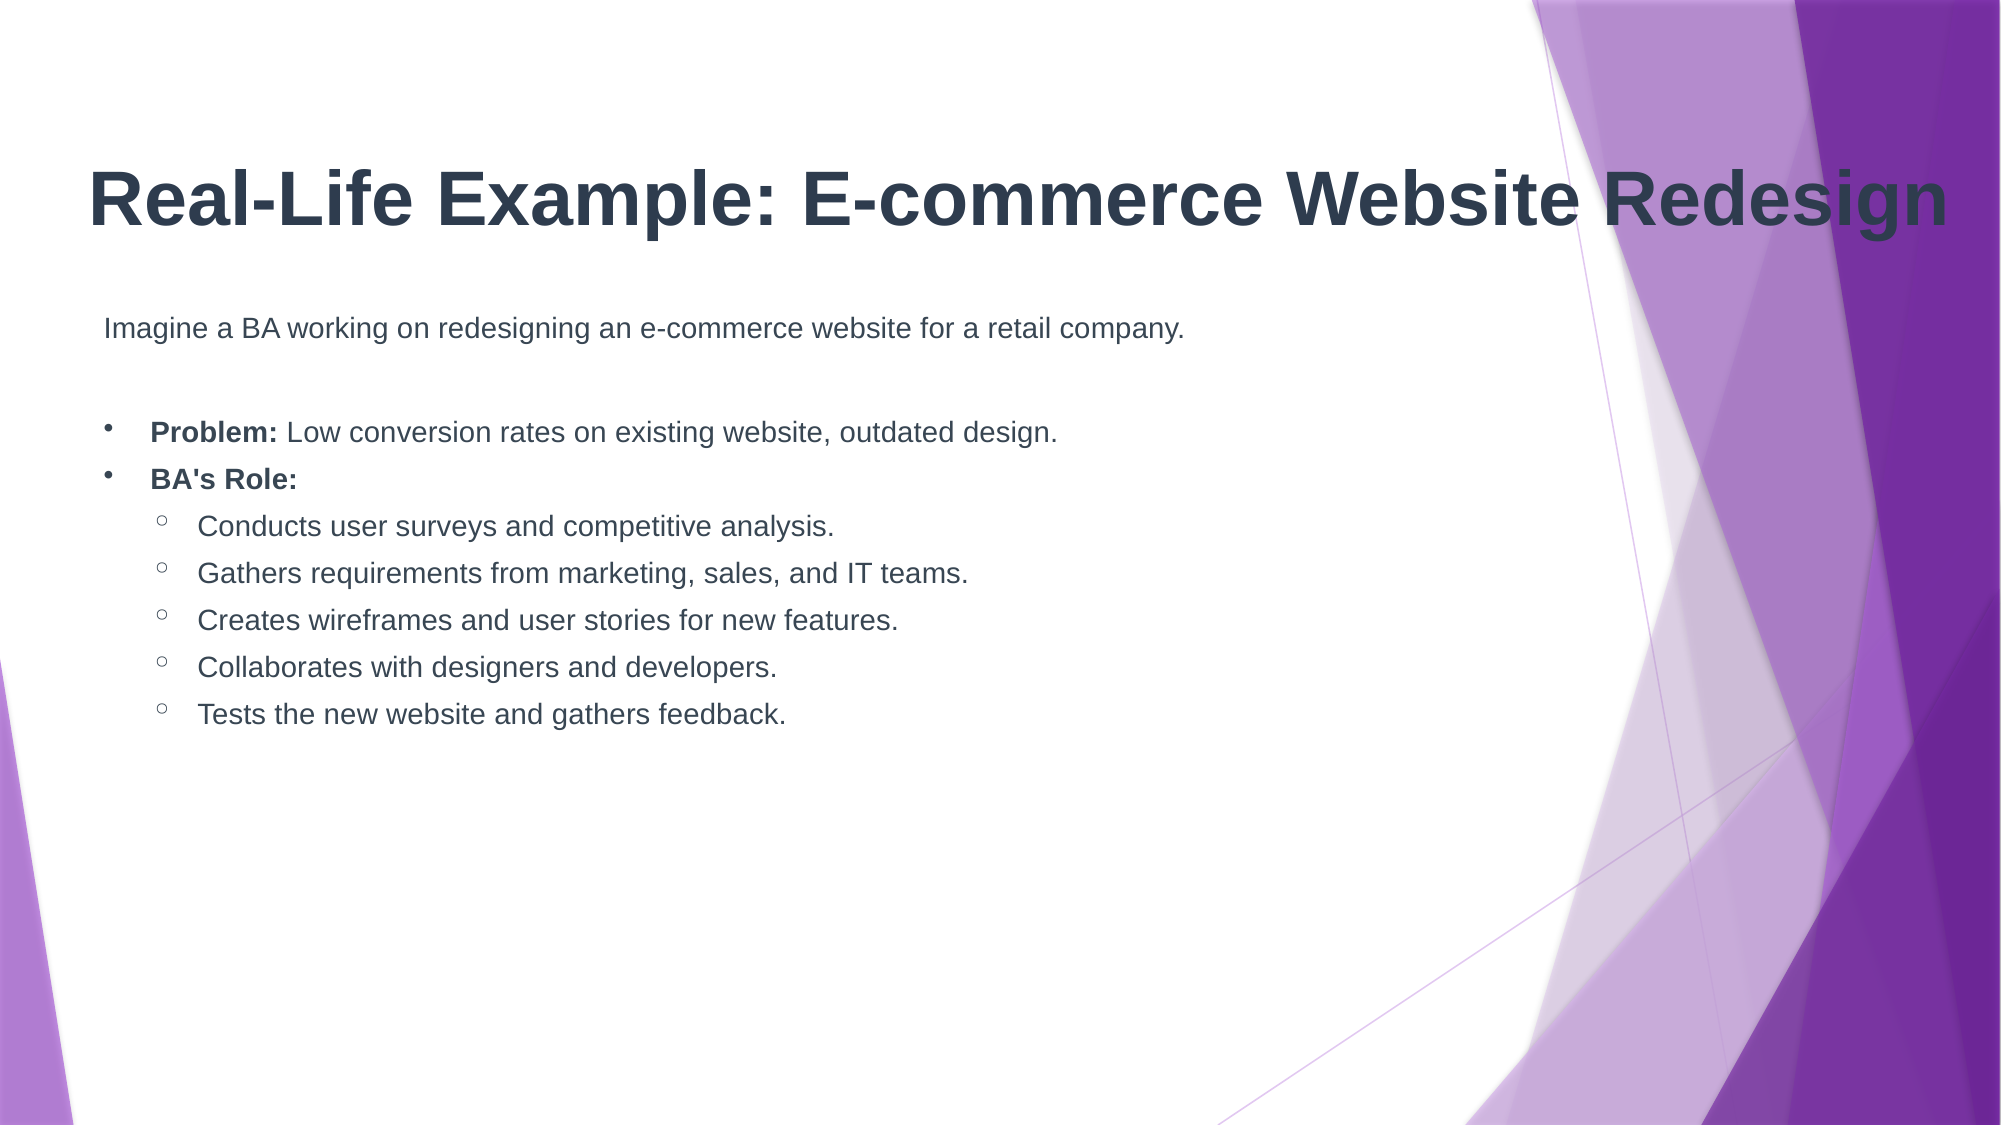

Real-Life Example: E-commerce Website Redesign
Imagine a BA working on redesigning an e-commerce website for a retail company.
Problem: Low conversion rates on existing website, outdated design.
BA's Role:
Conducts user surveys and competitive analysis.
Gathers requirements from marketing, sales, and IT teams.
Creates wireframes and user stories for new features.
Collaborates with designers and developers.
Tests the new website and gathers feedback.